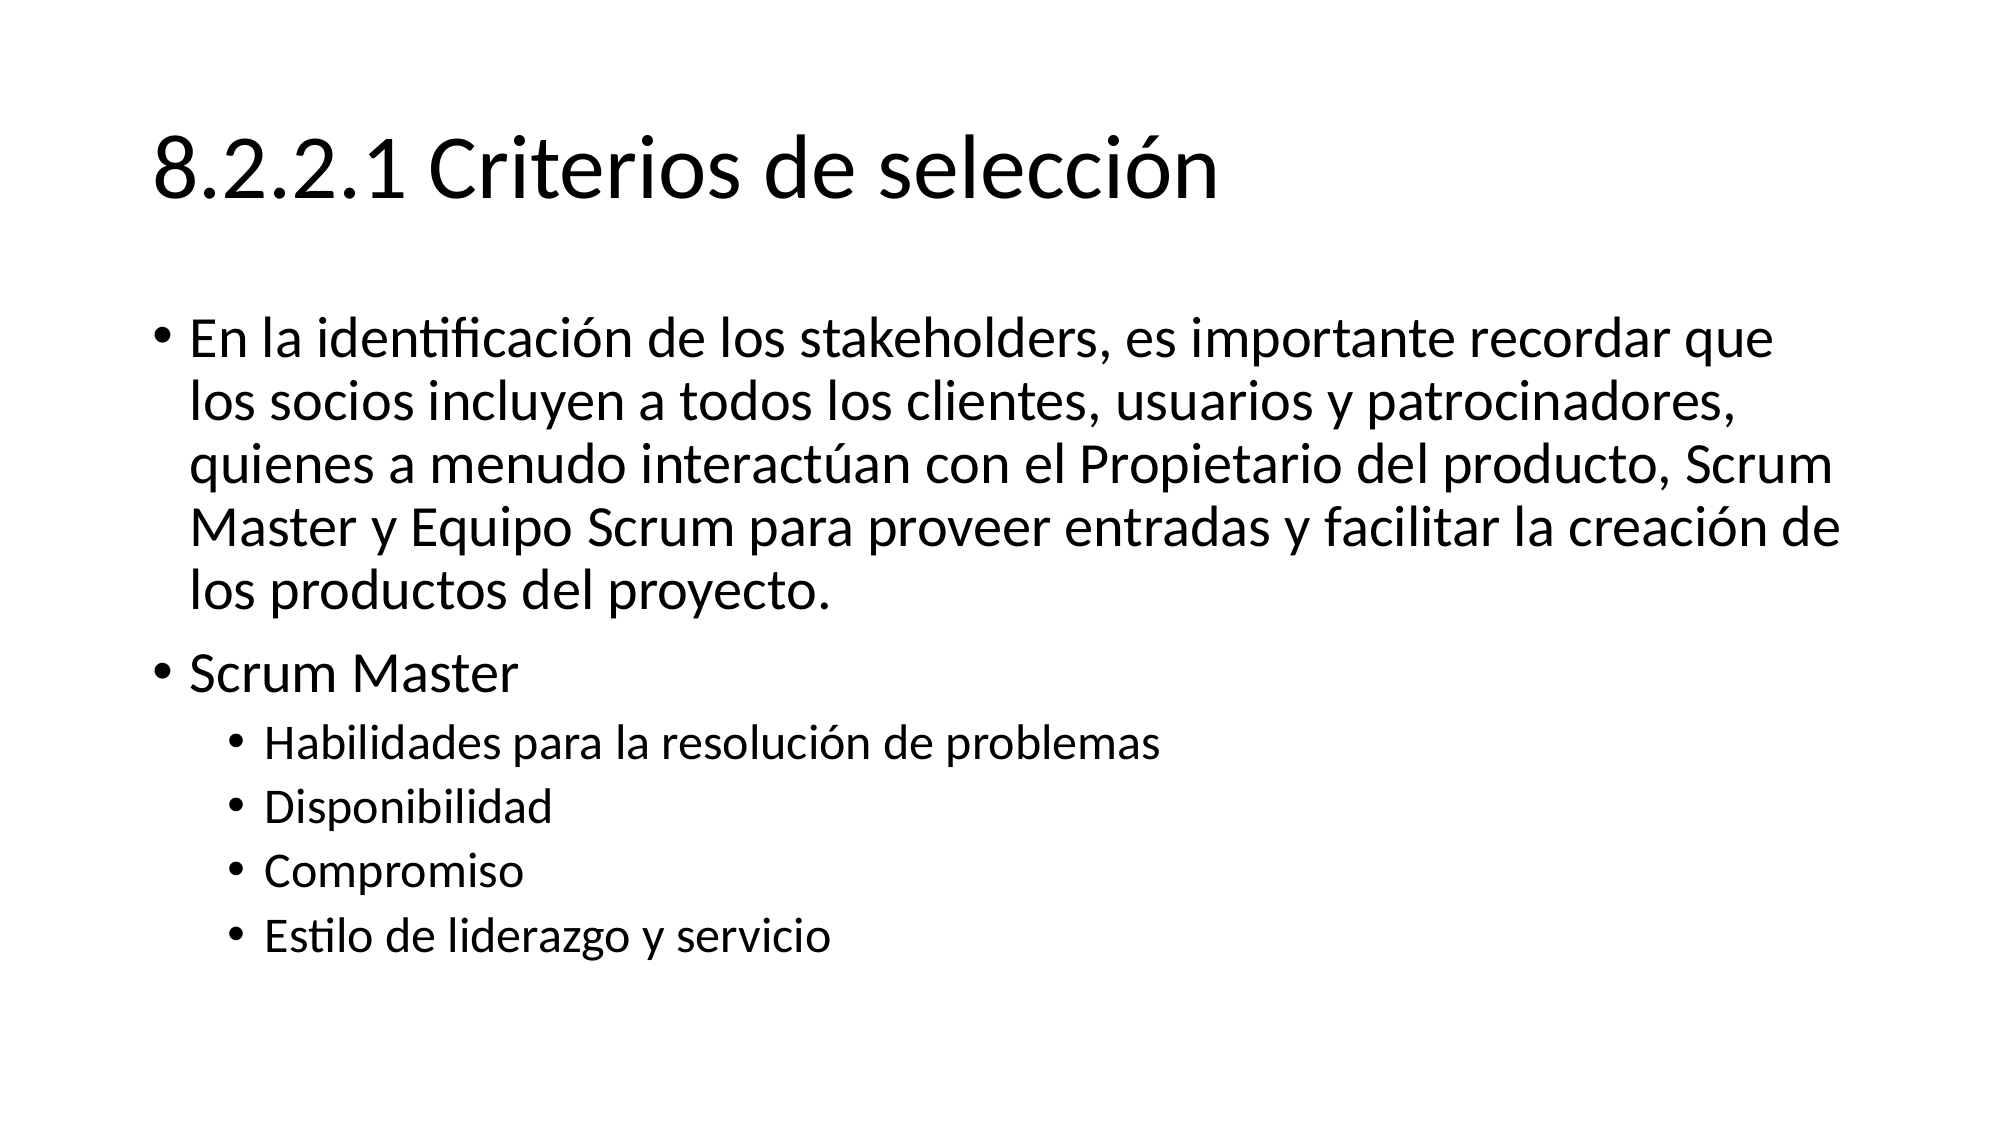

# 8.2.2.1 Criterios de selección
En la identificación de los stakeholders, es importante recordar que los socios incluyen a todos los clientes, usuarios y patrocinadores, quienes a menudo interactúan con el Propietario del producto, Scrum Master y Equipo Scrum para proveer entradas y facilitar la creación de los productos del proyecto.
Scrum Master
Habilidades para la resolución de problemas
Disponibilidad
Compromiso
Estilo de liderazgo y servicio